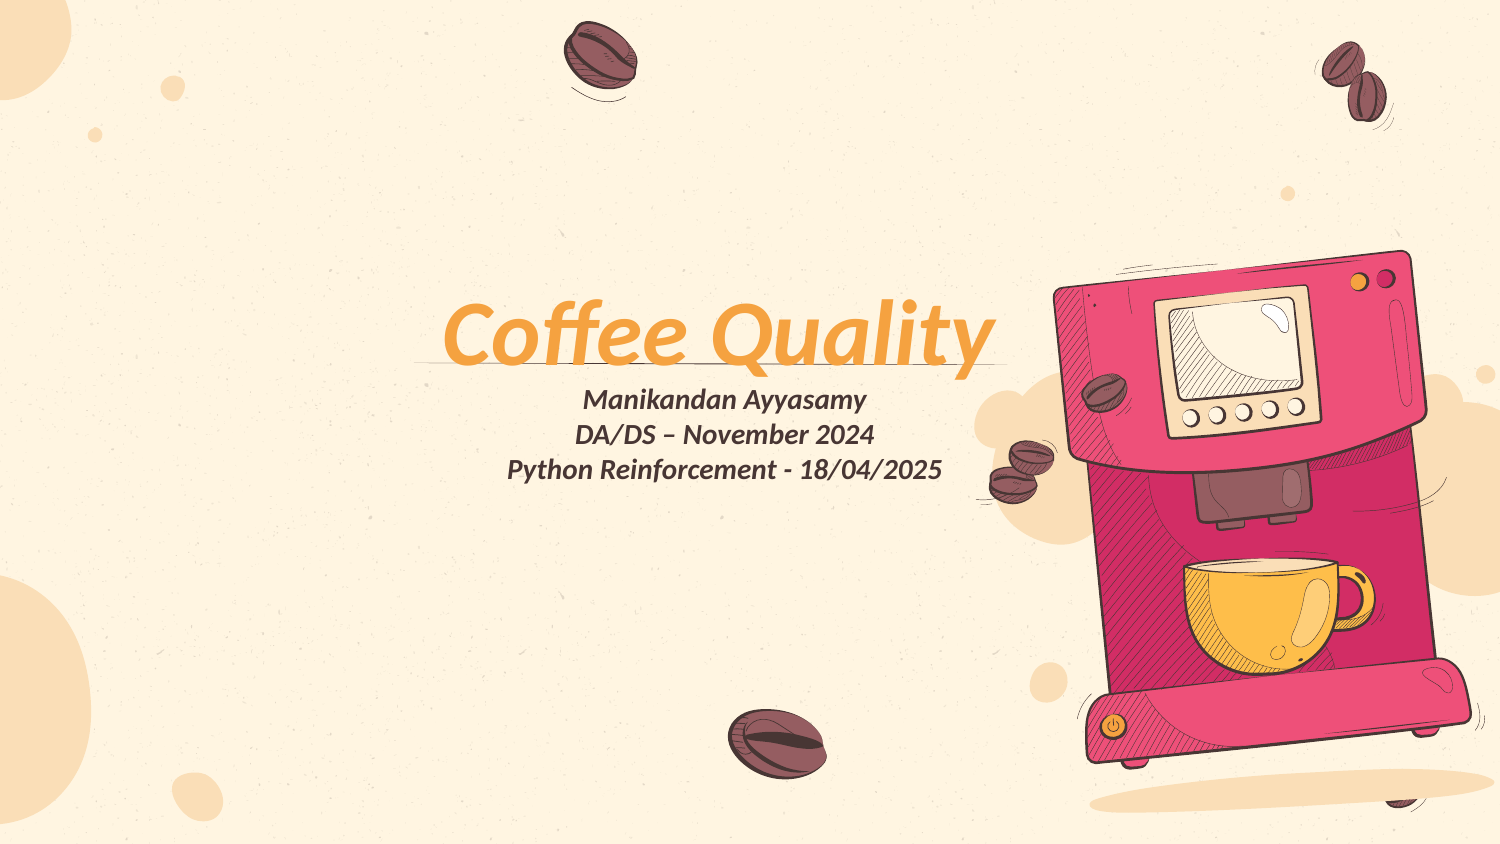

# Coffee Quality

Manikandan Ayyasamy
DA/DS – November 2024
Python Reinforcement - 18/04/2025